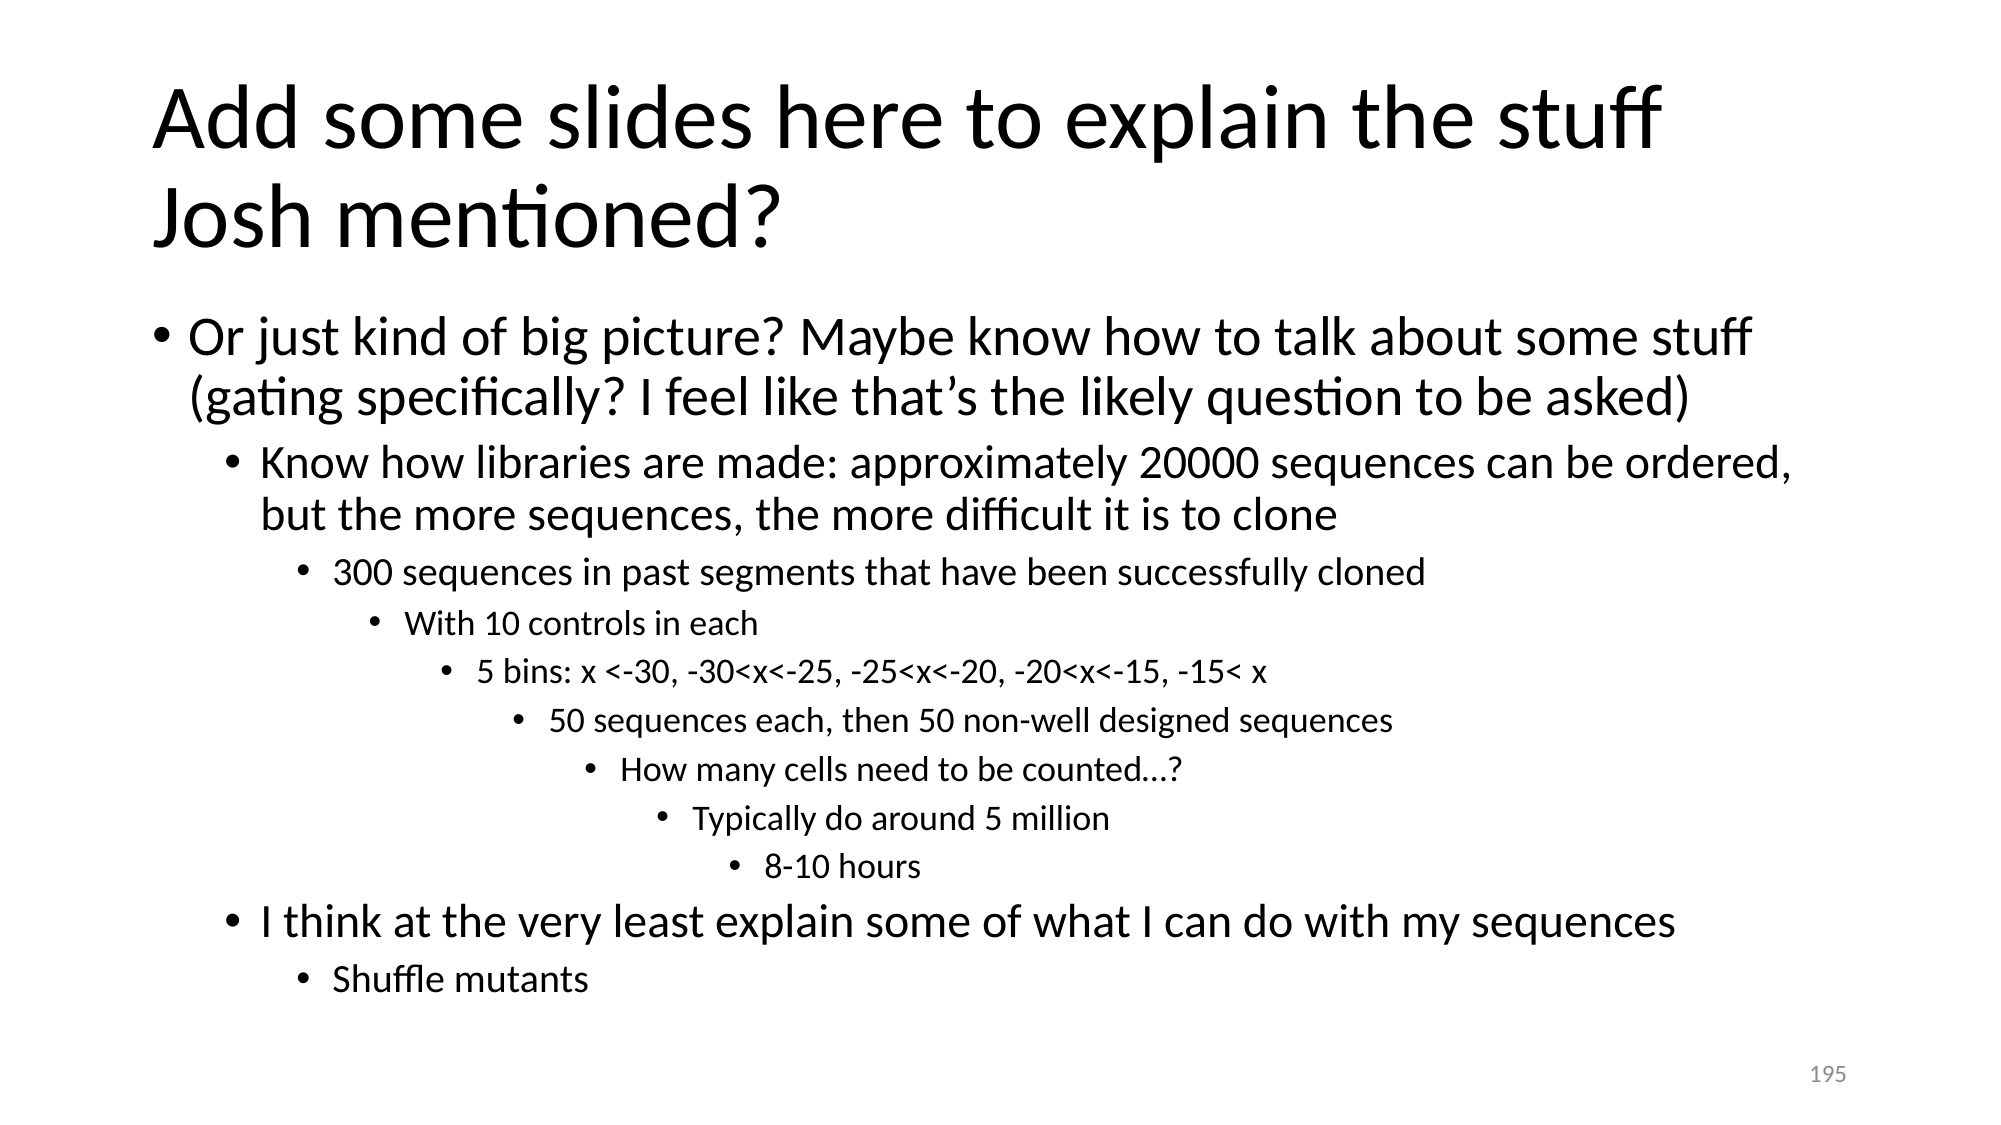

# Add some slides here to explain the stuff Josh mentioned?
Or just kind of big picture? Maybe know how to talk about some stuff (gating specifically? I feel like that’s the likely question to be asked)
Know how libraries are made: approximately 20000 sequences can be ordered, but the more sequences, the more difficult it is to clone
300 sequences in past segments that have been successfully cloned
With 10 controls in each
5 bins: x <-30, -30<x<-25, -25<x<-20, -20<x<-15, -15< x
50 sequences each, then 50 non-well designed sequences
How many cells need to be counted…?
Typically do around 5 million
8-10 hours
I think at the very least explain some of what I can do with my sequences
Shuffle mutants
195